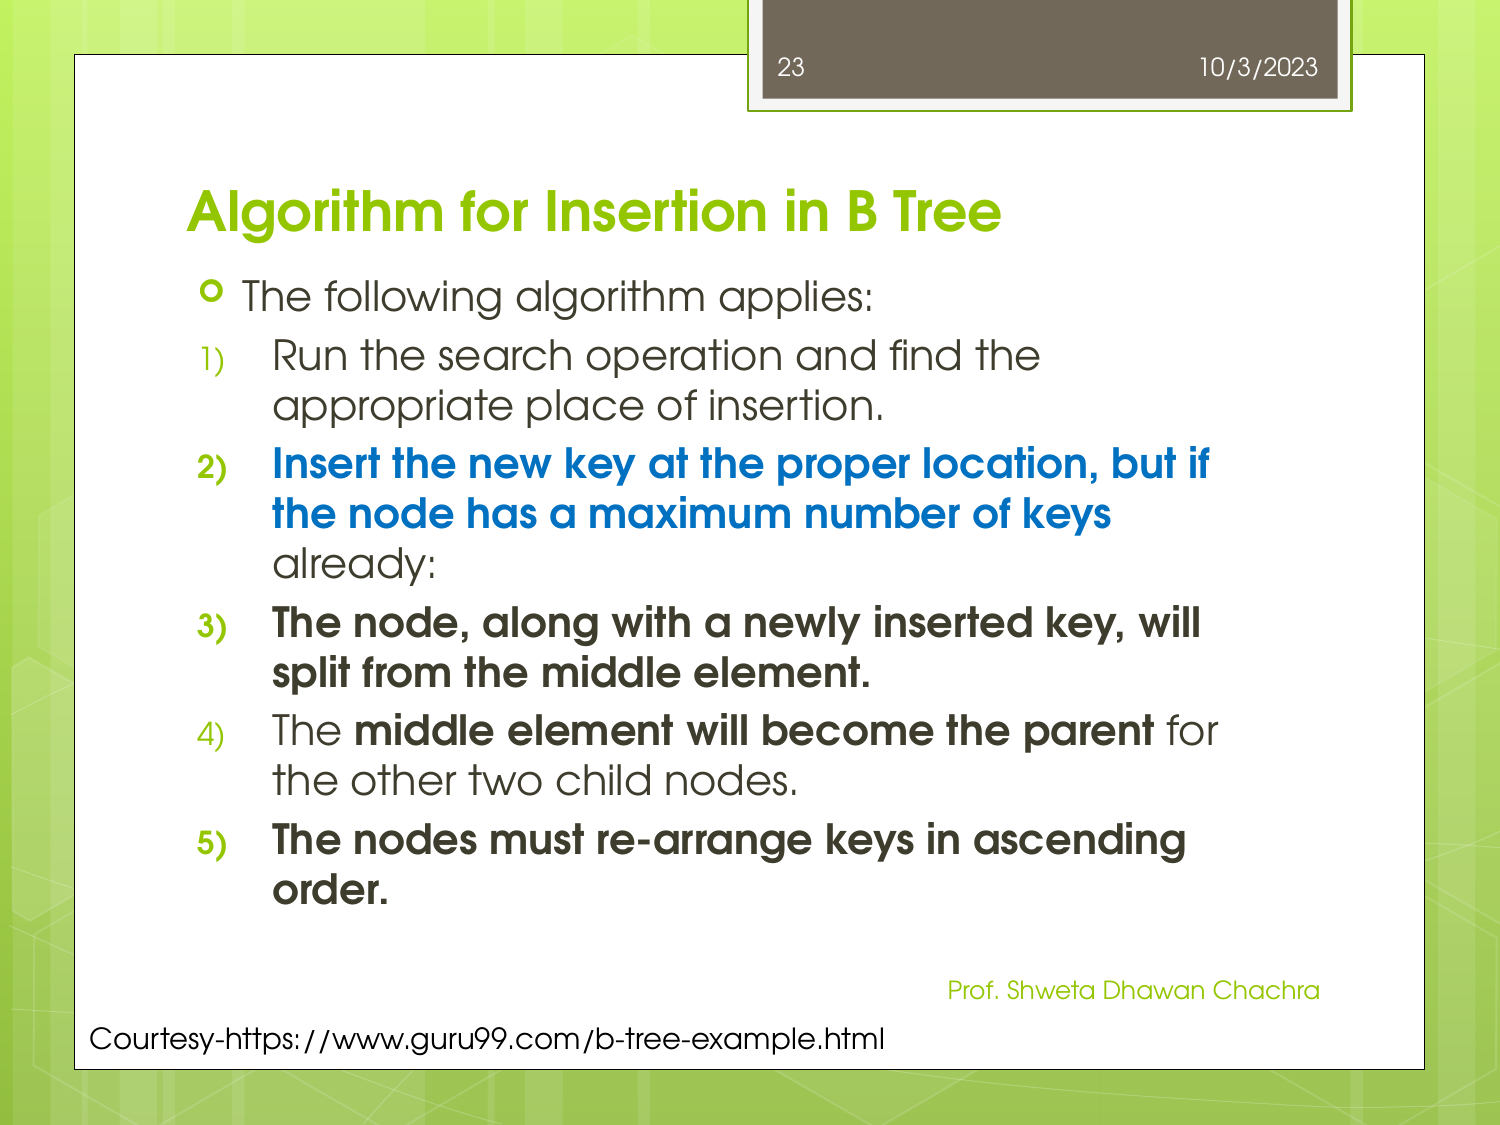

23
10/3/2023
# Algorithm for Insertion in B Tree
The following algorithm applies:
Run the search operation and find the appropriate place of insertion.
Insert the new key at the proper location, but if the node has a maximum number of keys already:
The node, along with a newly inserted key, will split from the middle element.
The middle element will become the parent for the other two child nodes.
The nodes must re-arrange keys in ascending order.
Prof. Shweta Dhawan Chachra
Courtesy-https://www.guru99.com/b-tree-example.html